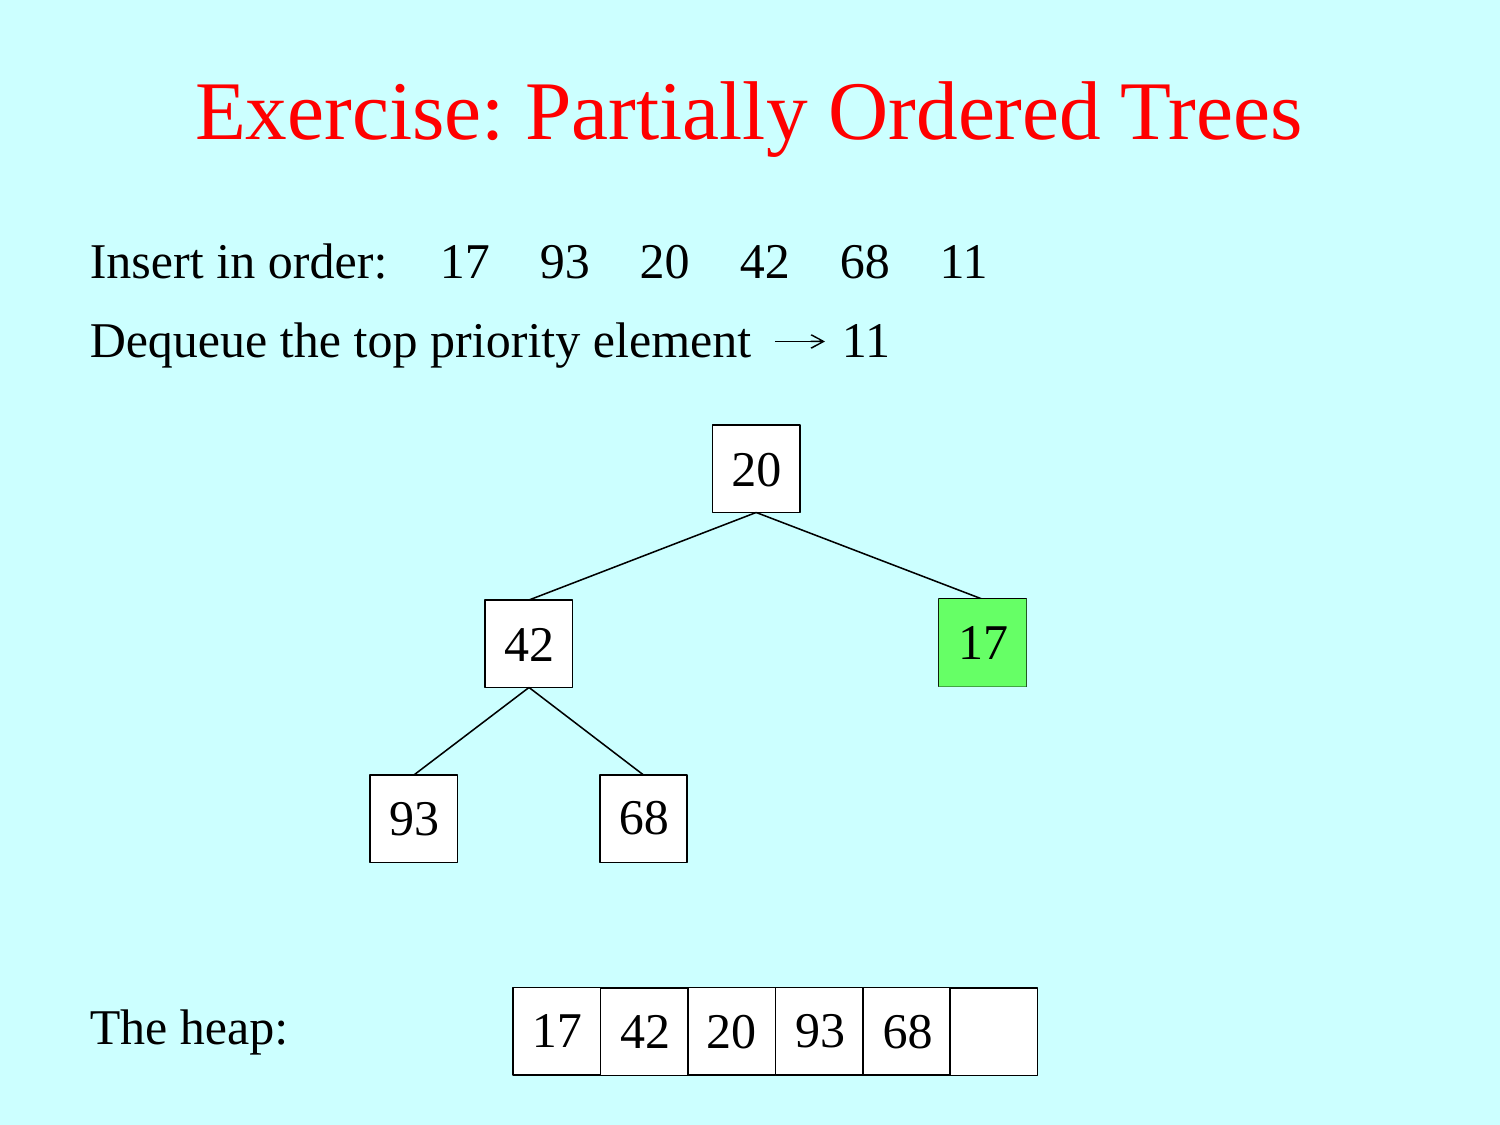

# Exercise: Partially Ordered Trees
Insert in order:
17
93
20
42
68
11
Dequeue the top priority element
11

20

17
42

68
93
The heap:

17
93
68
42
20